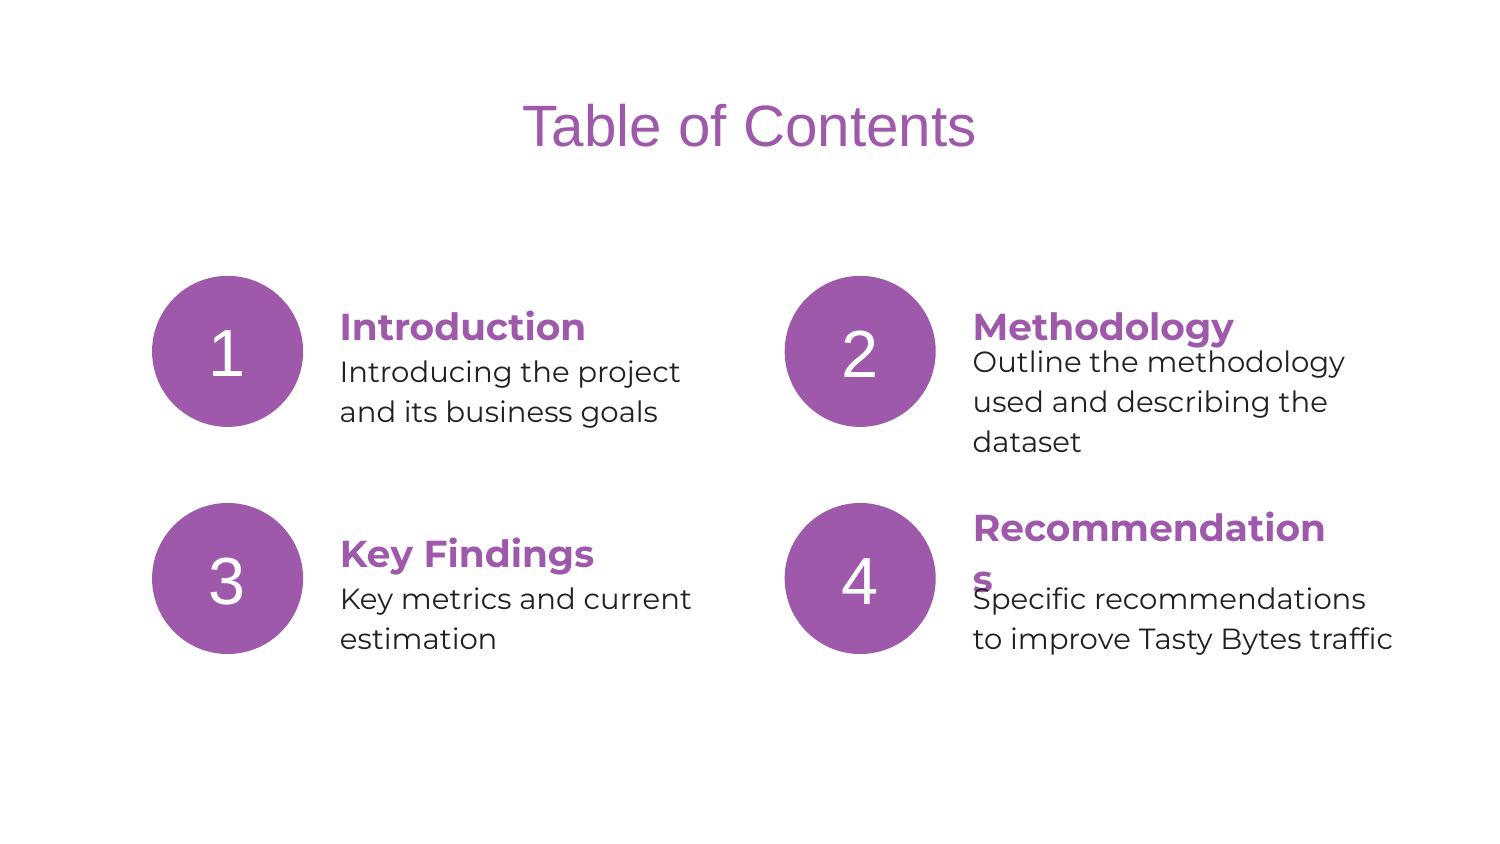

# Table of Contents

Introduction
Methodology
1
2
Outline the methodology used and describing the dataset
Introducing the project and its business goals

Key Findings
Recommendations
3
4
Key metrics and current estimation
Specific recommendations to improve Tasty Bytes traffic